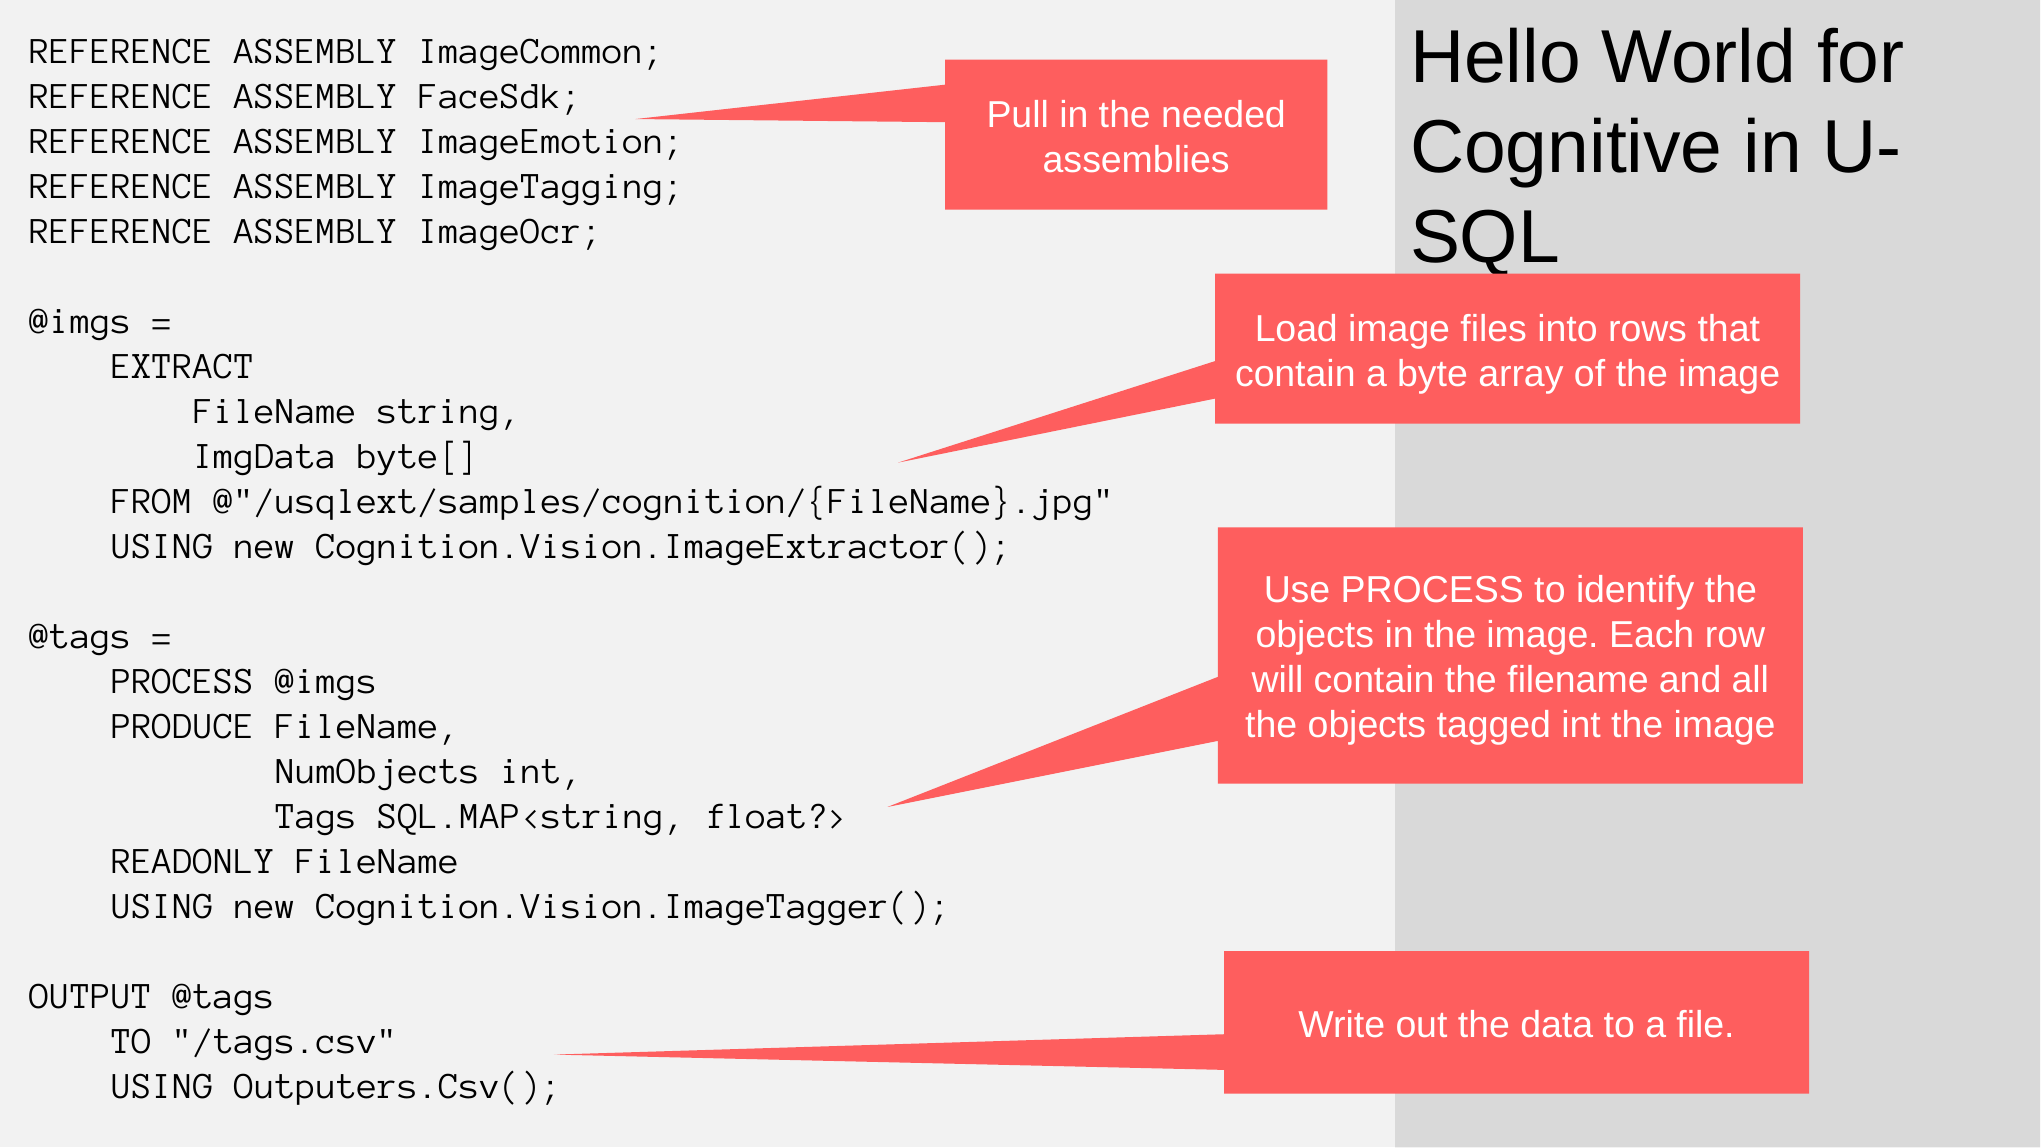

Hello World for Cognitive in U-SQL

REFERENCE ASSEMBLY ImageCommon;
REFERENCE ASSEMBLY FaceSdk;
REFERENCE ASSEMBLY ImageEmotion;
REFERENCE ASSEMBLY ImageTagging;
REFERENCE ASSEMBLY ImageOcr;

@imgs =
    EXTRACT
        FileName string,
        ImgData byte[]
    FROM @"/usqlext/samples/cognition/{FileName}.jpg"
    USING new Cognition.Vision.ImageExtractor();

@tags =
    PROCESS @imgs
    PRODUCE FileName,
            NumObjects int,
            Tags SQL.MAP<string, float?>
    READONLY FileName
    USING new Cognition.Vision.ImageTagger();

OUTPUT @tags
    TO "/tags.csv"
    USING Outputers.Csv();
Pull in the needed assemblies
Load image files into rows that contain a byte array of the image
Use PROCESS to identify the objects in the image. Each row will contain the filename and all the objects tagged int the image
Write out the data to a file.